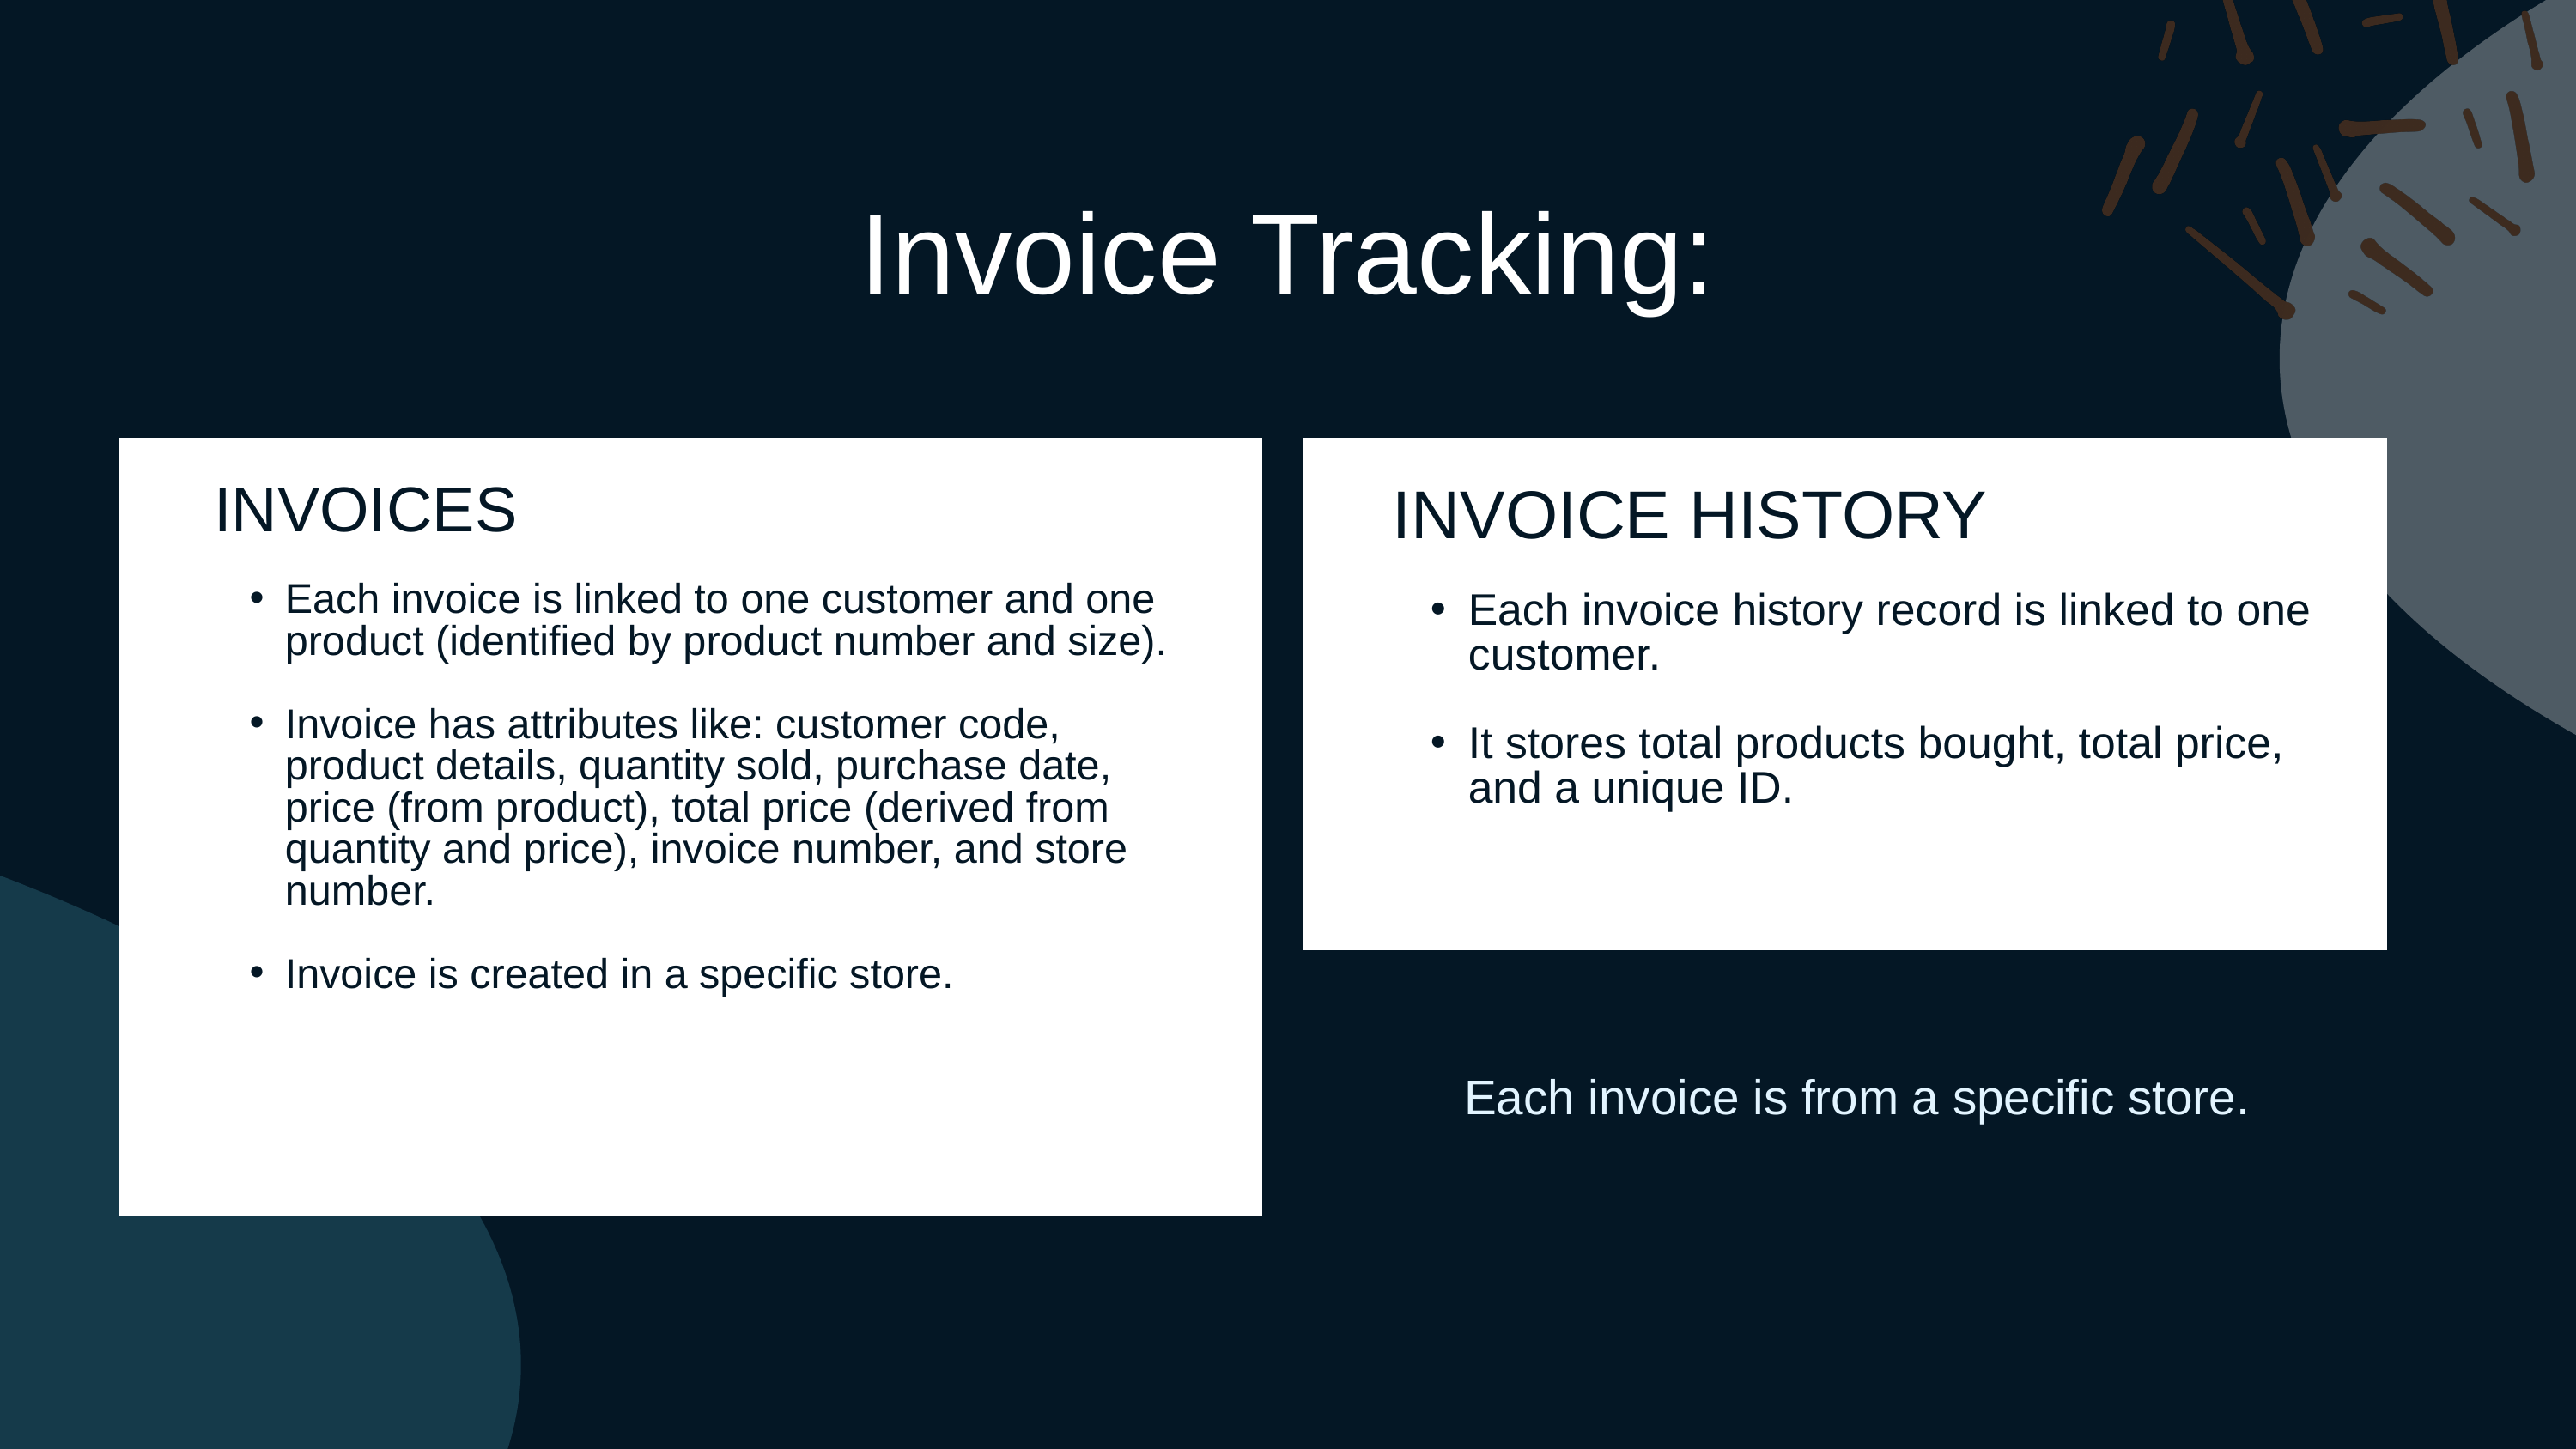

Invoice Tracking:

INVOICES
Each invoice is linked to one customer and one product (identified by product number and size).

Invoice has attributes like: customer code, product details, quantity sold, purchase date, price (from product), total price (derived from quantity and price), invoice number, and store number.

Invoice is created in a specific store.

INVOICE HISTORY
Each invoice history record is linked to one customer.

It stores total products bought, total price, and a unique ID.

Each invoice is from a specific store.